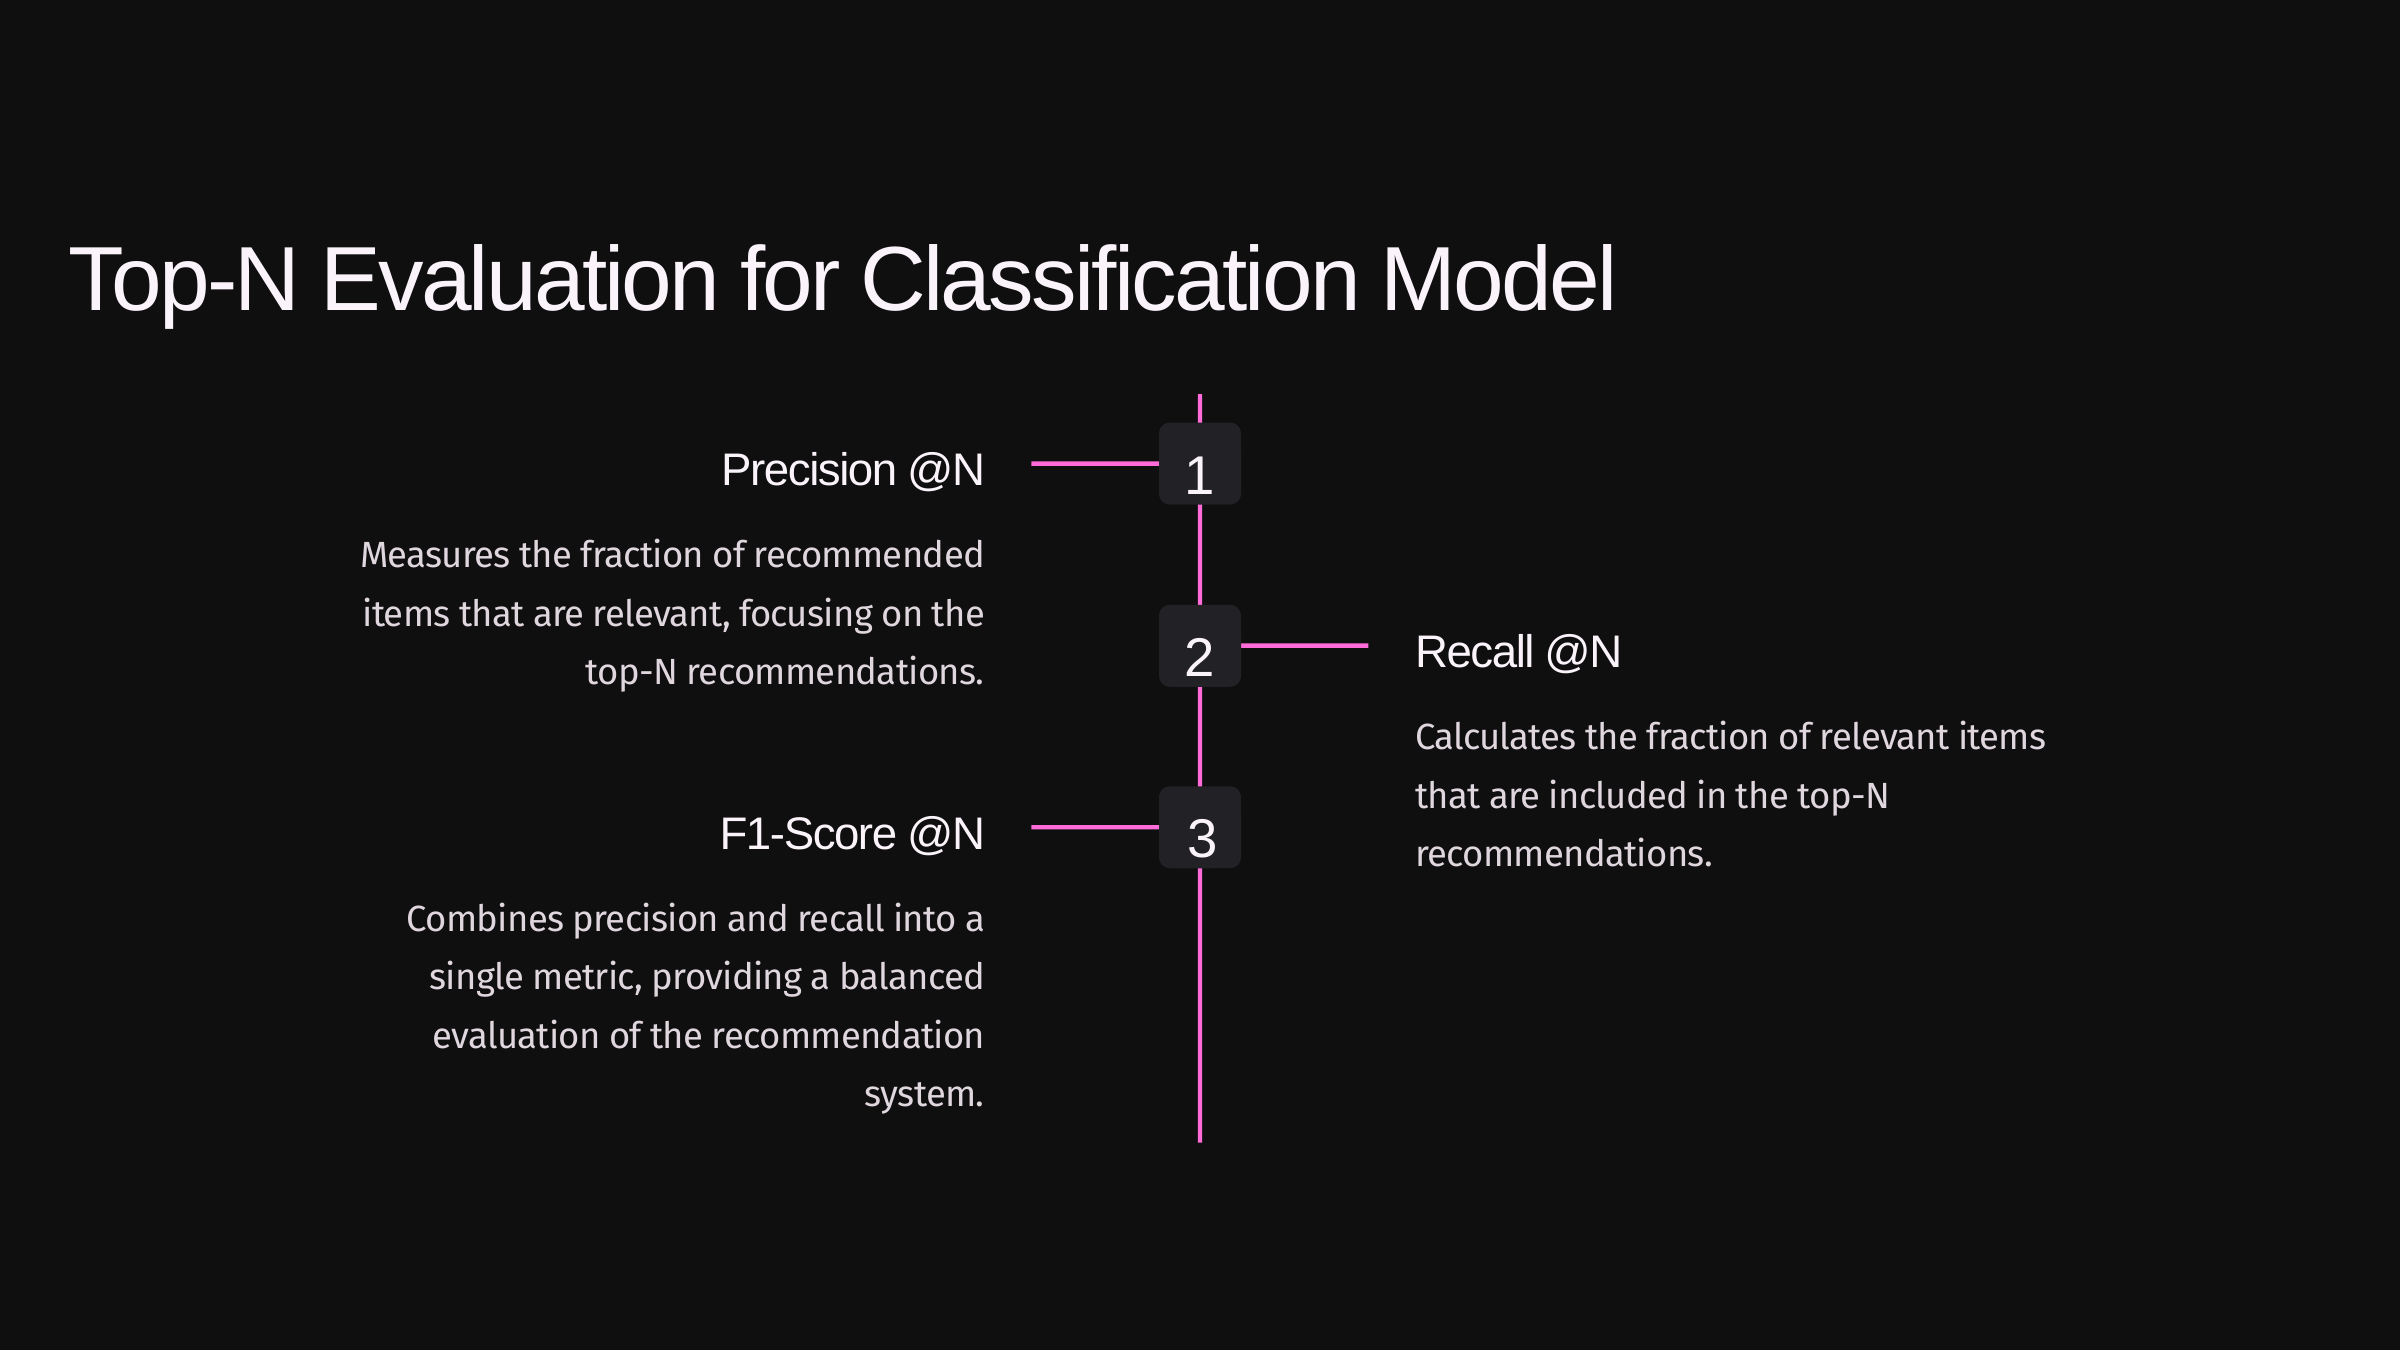

Top-N Evaluation for Classification Model

1
Precision @N

Measures the fraction of recommended items that are relevant, focusing on the top-N recommendations.

2
Recall @N

Calculates the fraction of relevant items that are included in the top-N recommendations.

3
F1-Score @N

Combines precision and recall into a single metric, providing a balanced evaluation of the recommendation system.